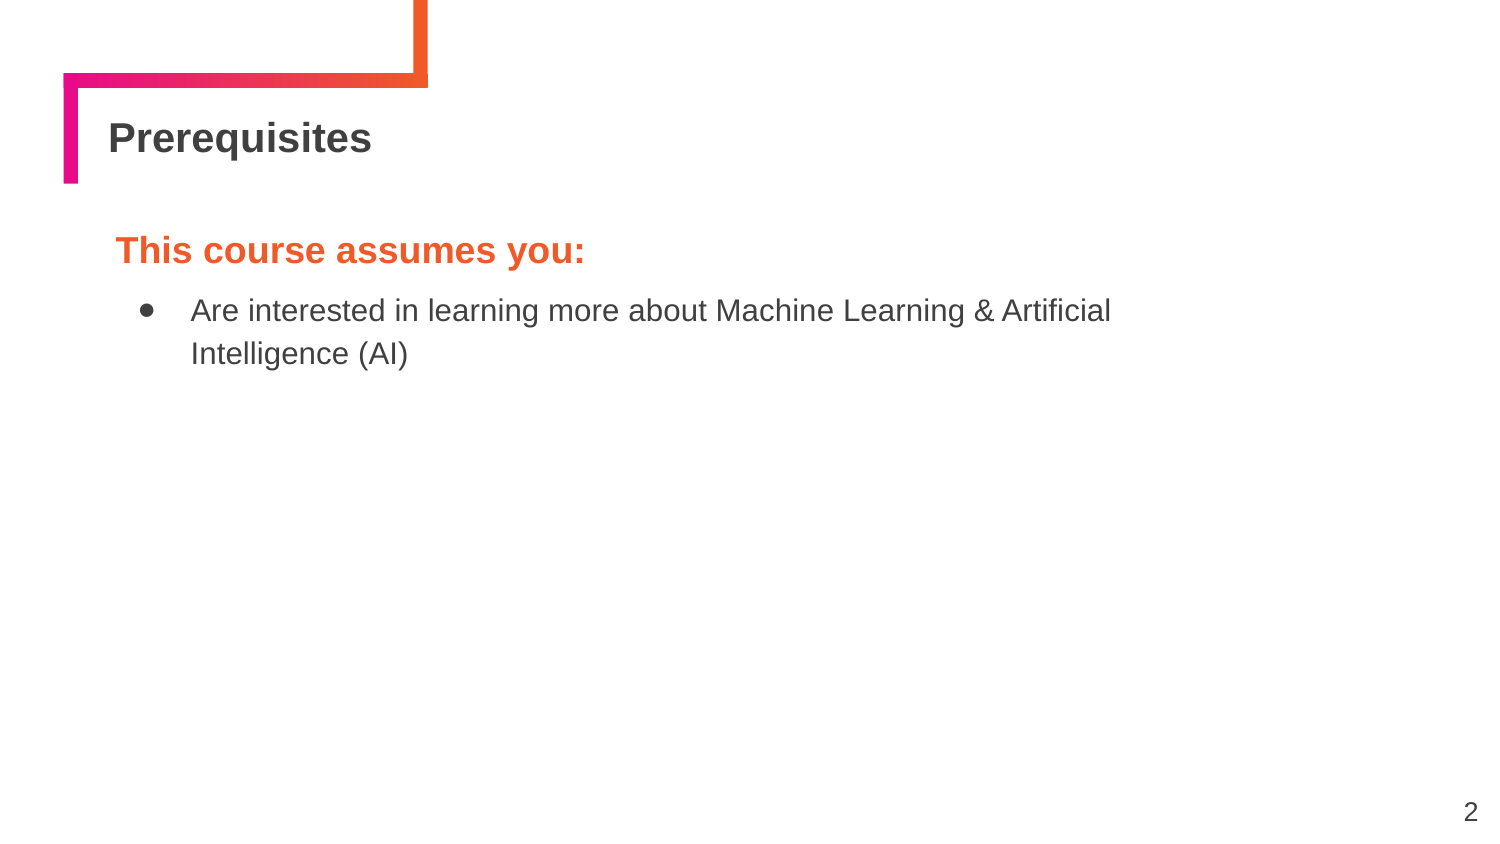

# Prerequisites
This course assumes you:
Are interested in learning more about Machine Learning & Artificial Intelligence (AI)
2